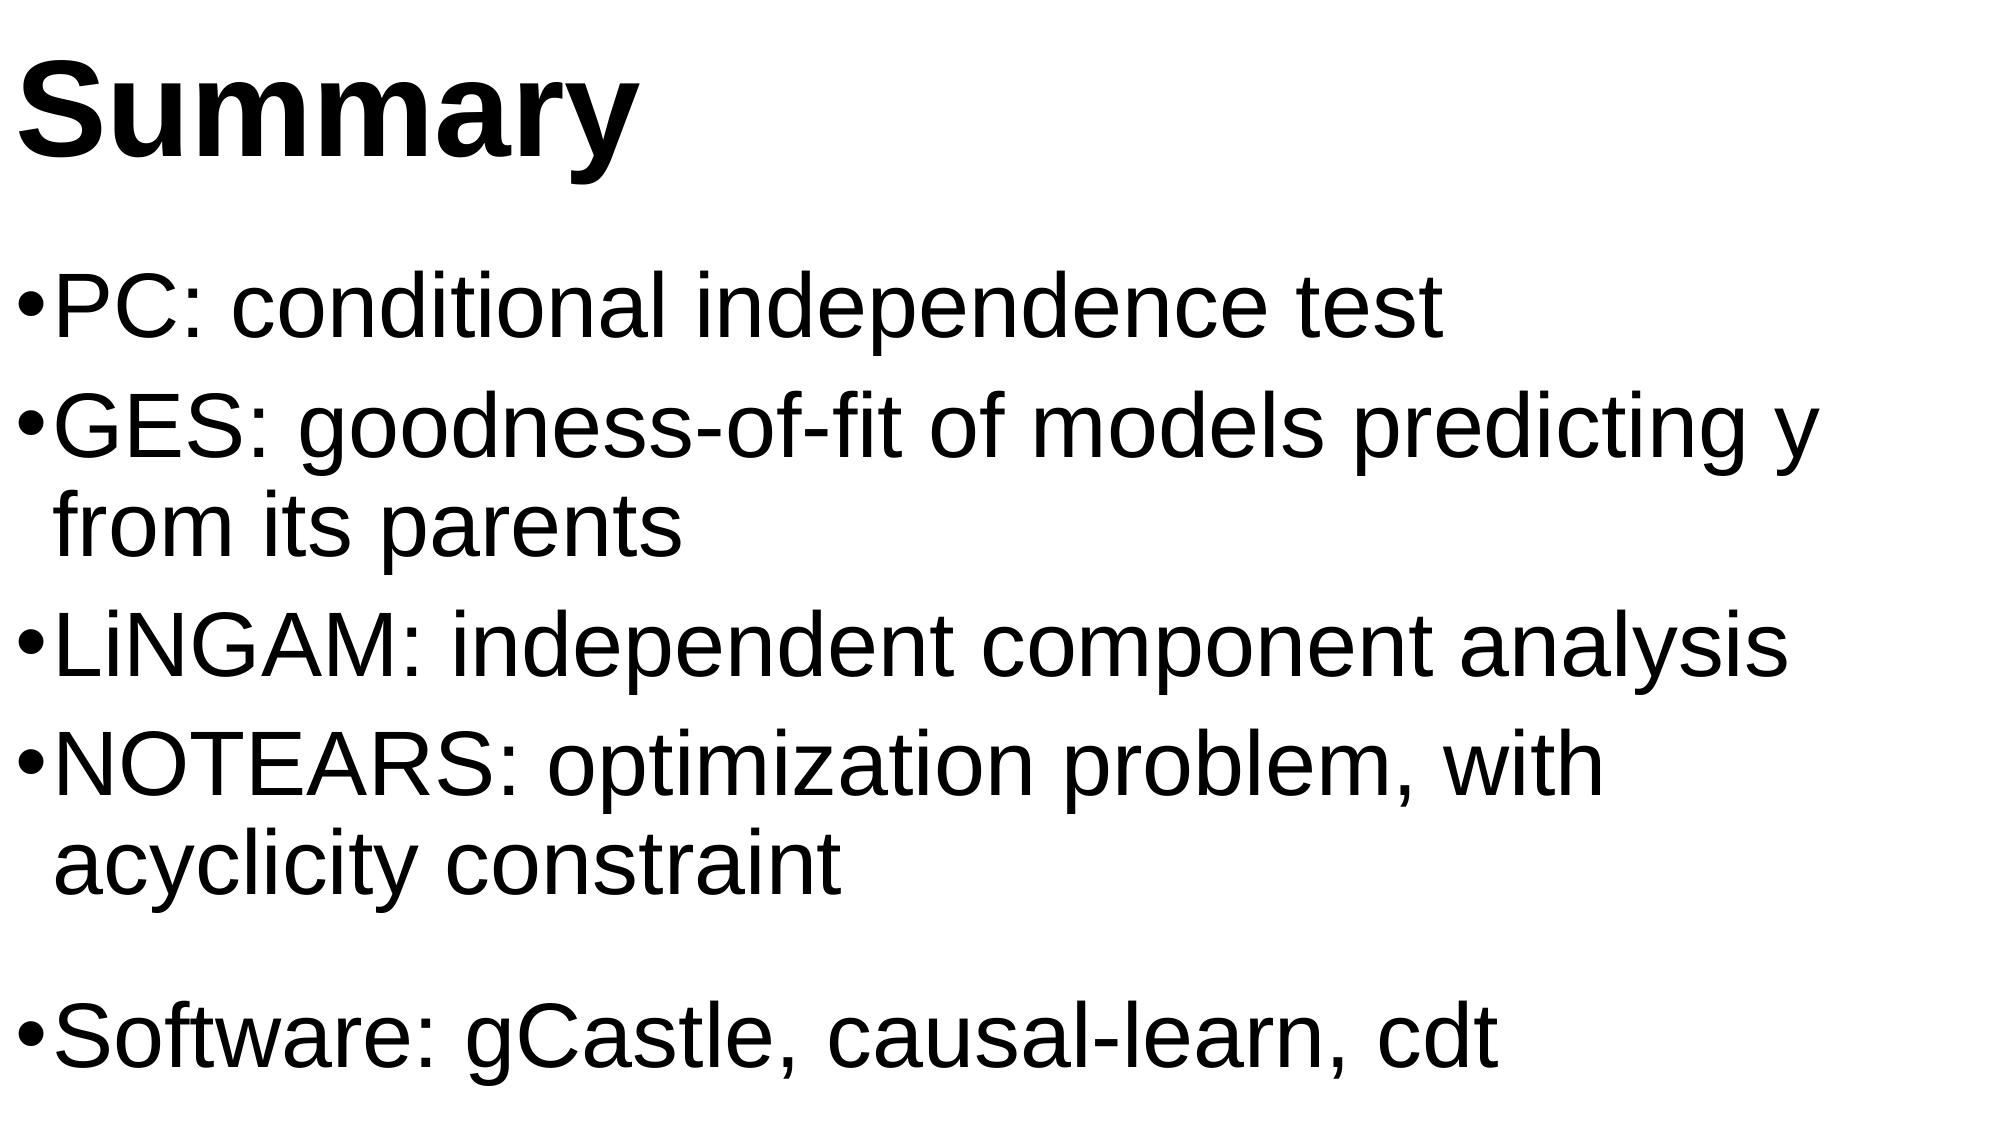

# Summary
PC: conditional independence test
GES: goodness-of-fit of models predicting y from its parents
LiNGAM: independent component analysis
NOTEARS: optimization problem, with acyclicity constraint
Software: gCastle, causal-learn, cdt